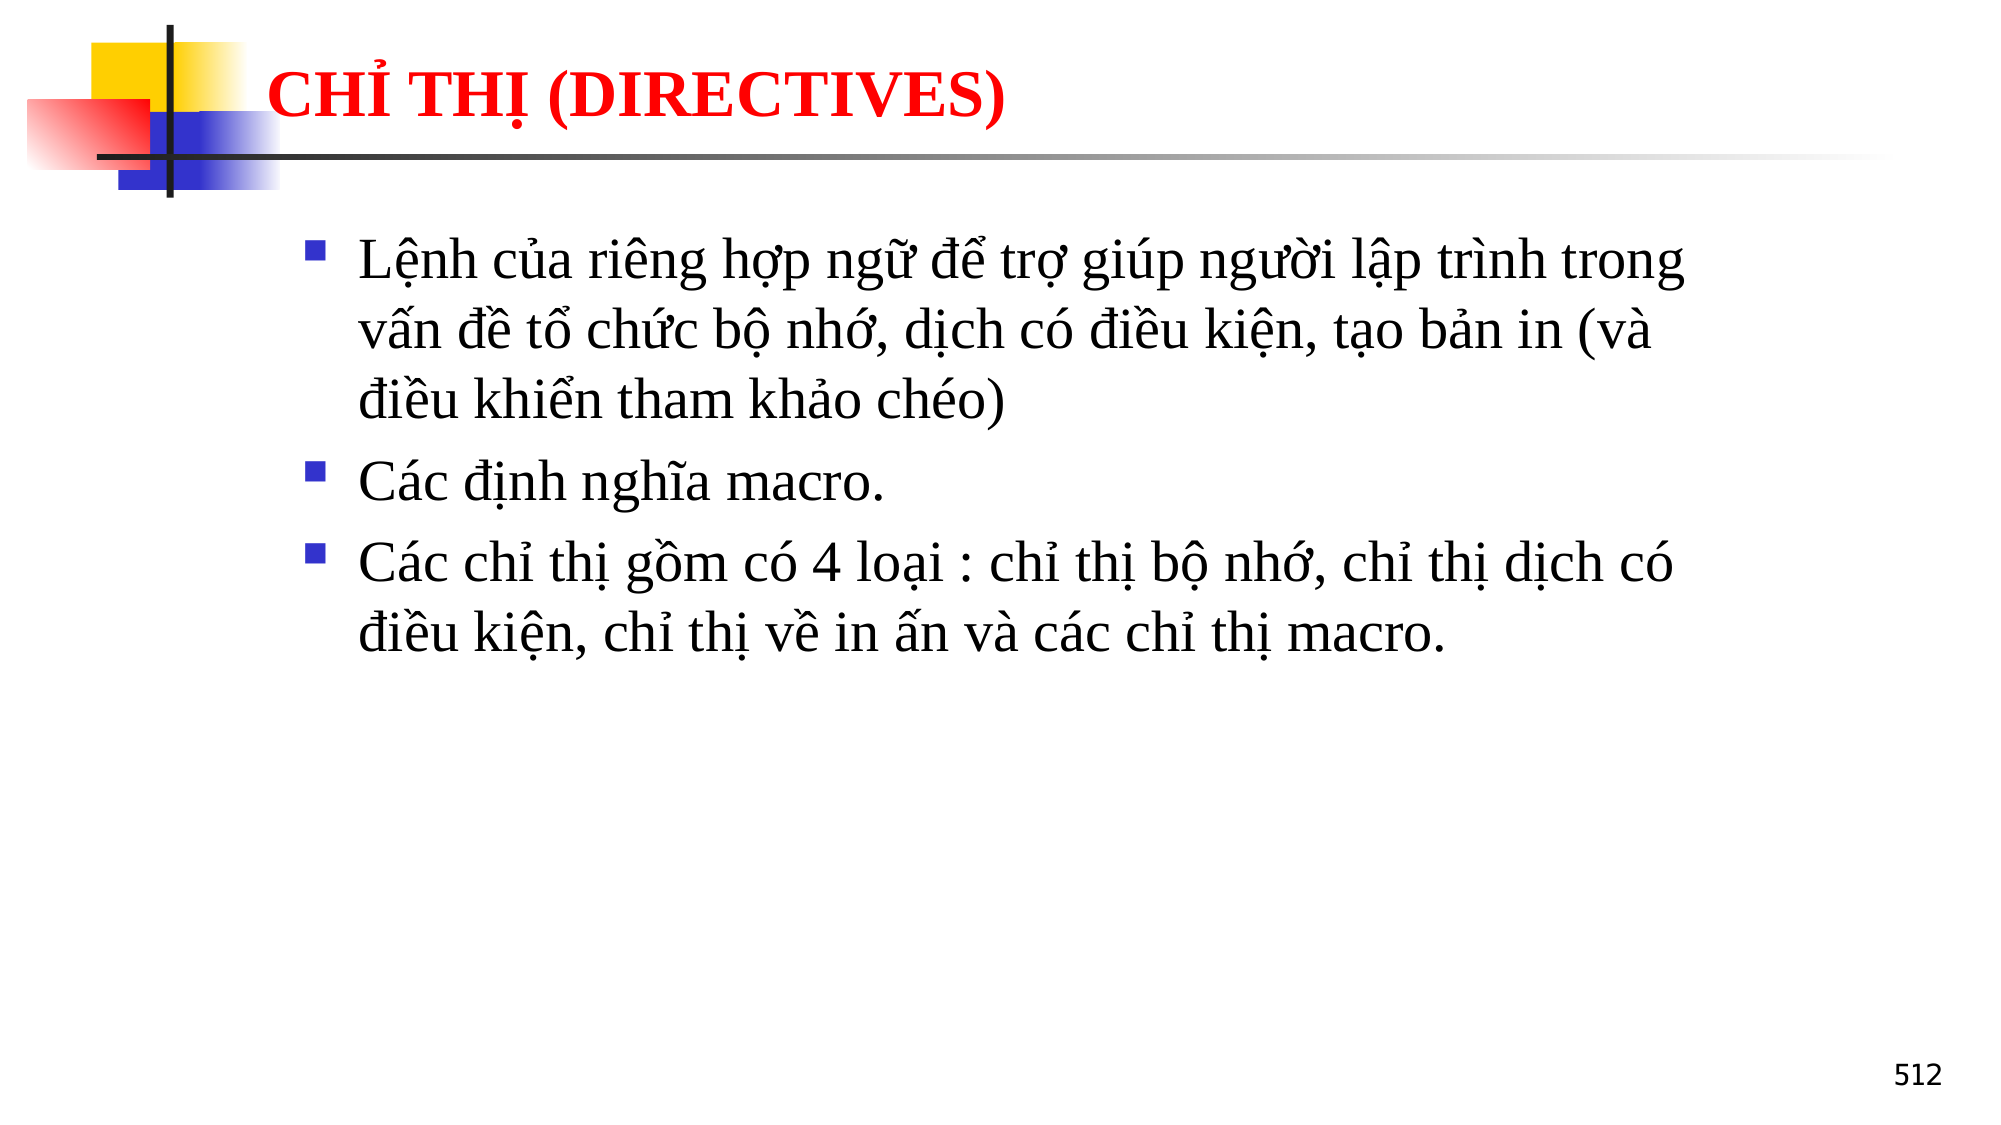

# CHỈ THỊ (DIRECTIVES)
Lệnh của riêng hợp ngữ để trợ giúp người lập trình trong vấn đề tổ chức bộ nhớ, dịch có điều kiện, tạo bản in (và điều khiển tham khảo chéo)
Các định nghĩa macro.
Các chỉ thị gồm có 4 loại : chỉ thị bộ nhớ, chỉ thị dịch có điều kiện, chỉ thị về in ấn và các chỉ thị macro.

512